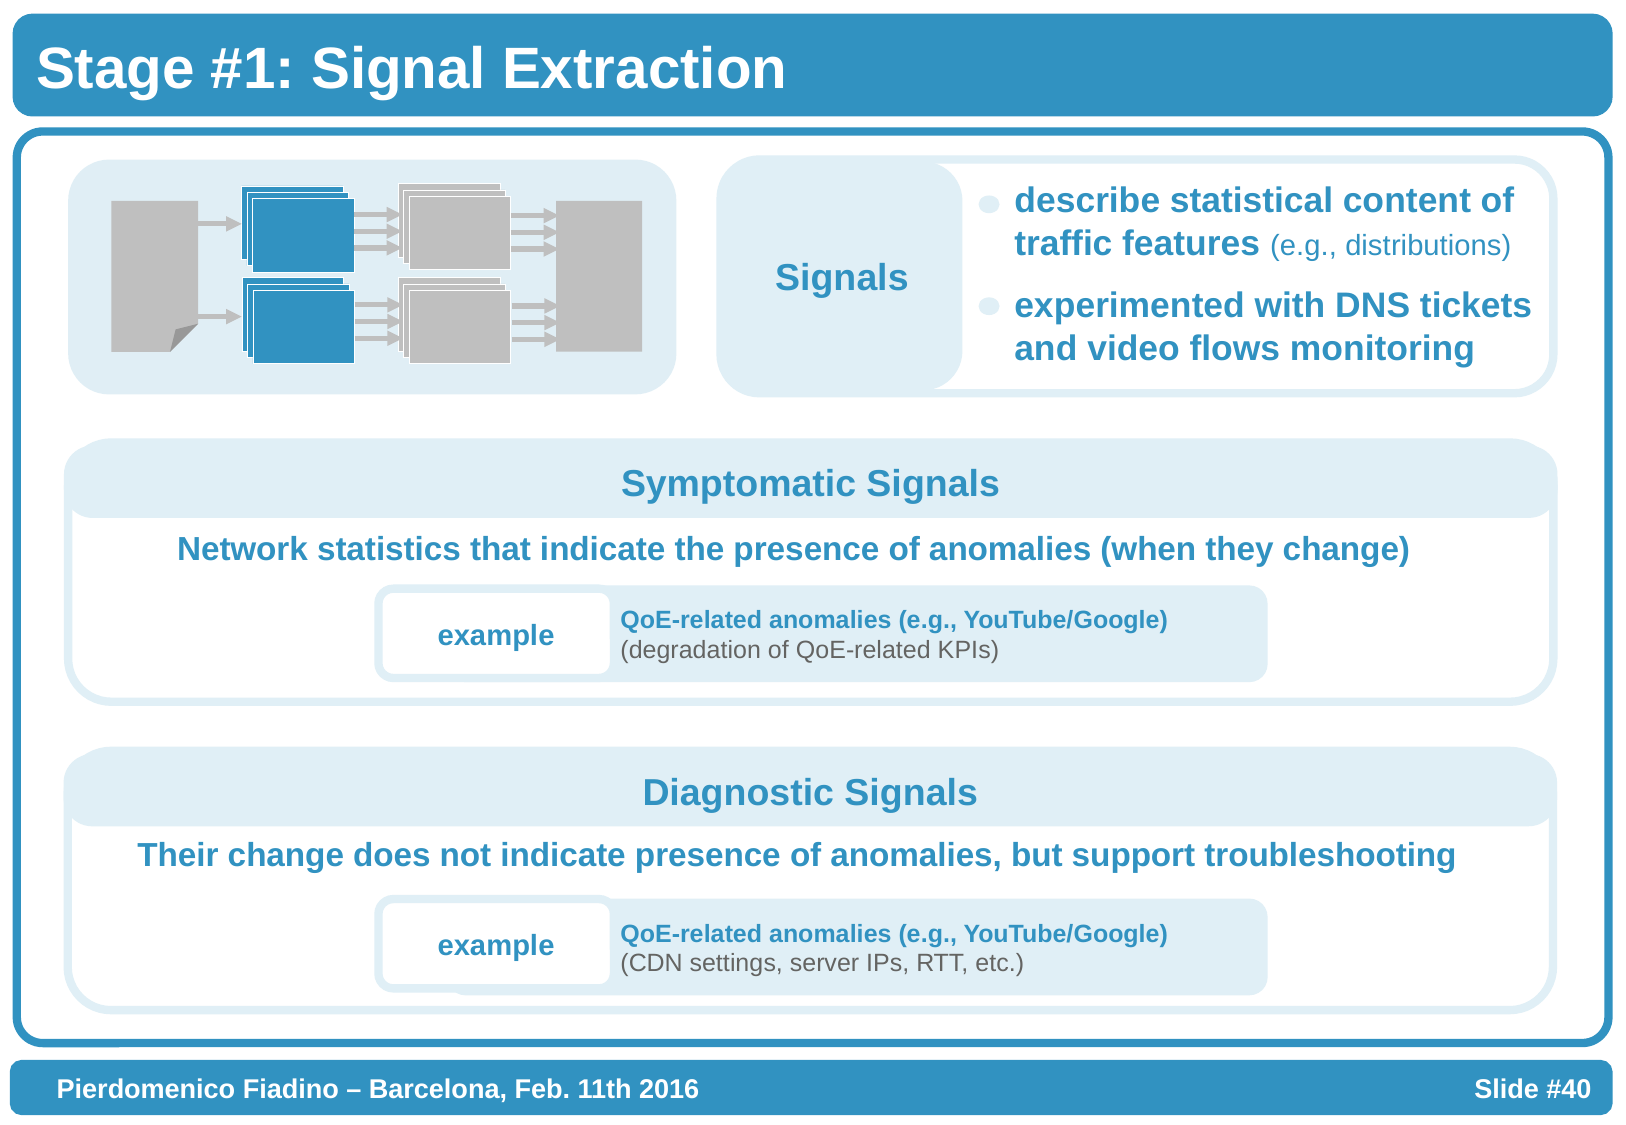

Stage #1: Signal Extraction

Signals
describe statistical content of traffic features (e.g., distributions)

experimented with DNS tickets and video flows monitoring

Symptomatic Signals
Network statistics that indicate the presence of anomalies (when they change)

example
QoE-related anomalies (e.g., YouTube/Google)
(degradation of QoE-related KPIs)

Diagnostic Signals
Their change does not indicate presence of anomalies, but support troubleshooting

example
QoE-related anomalies (e.g., YouTube/Google)
(CDN settings, server IPs, RTT, etc.)

Pierdomenico Fiadino – Barcelona, Feb. 11th 2016...............
Slide #40